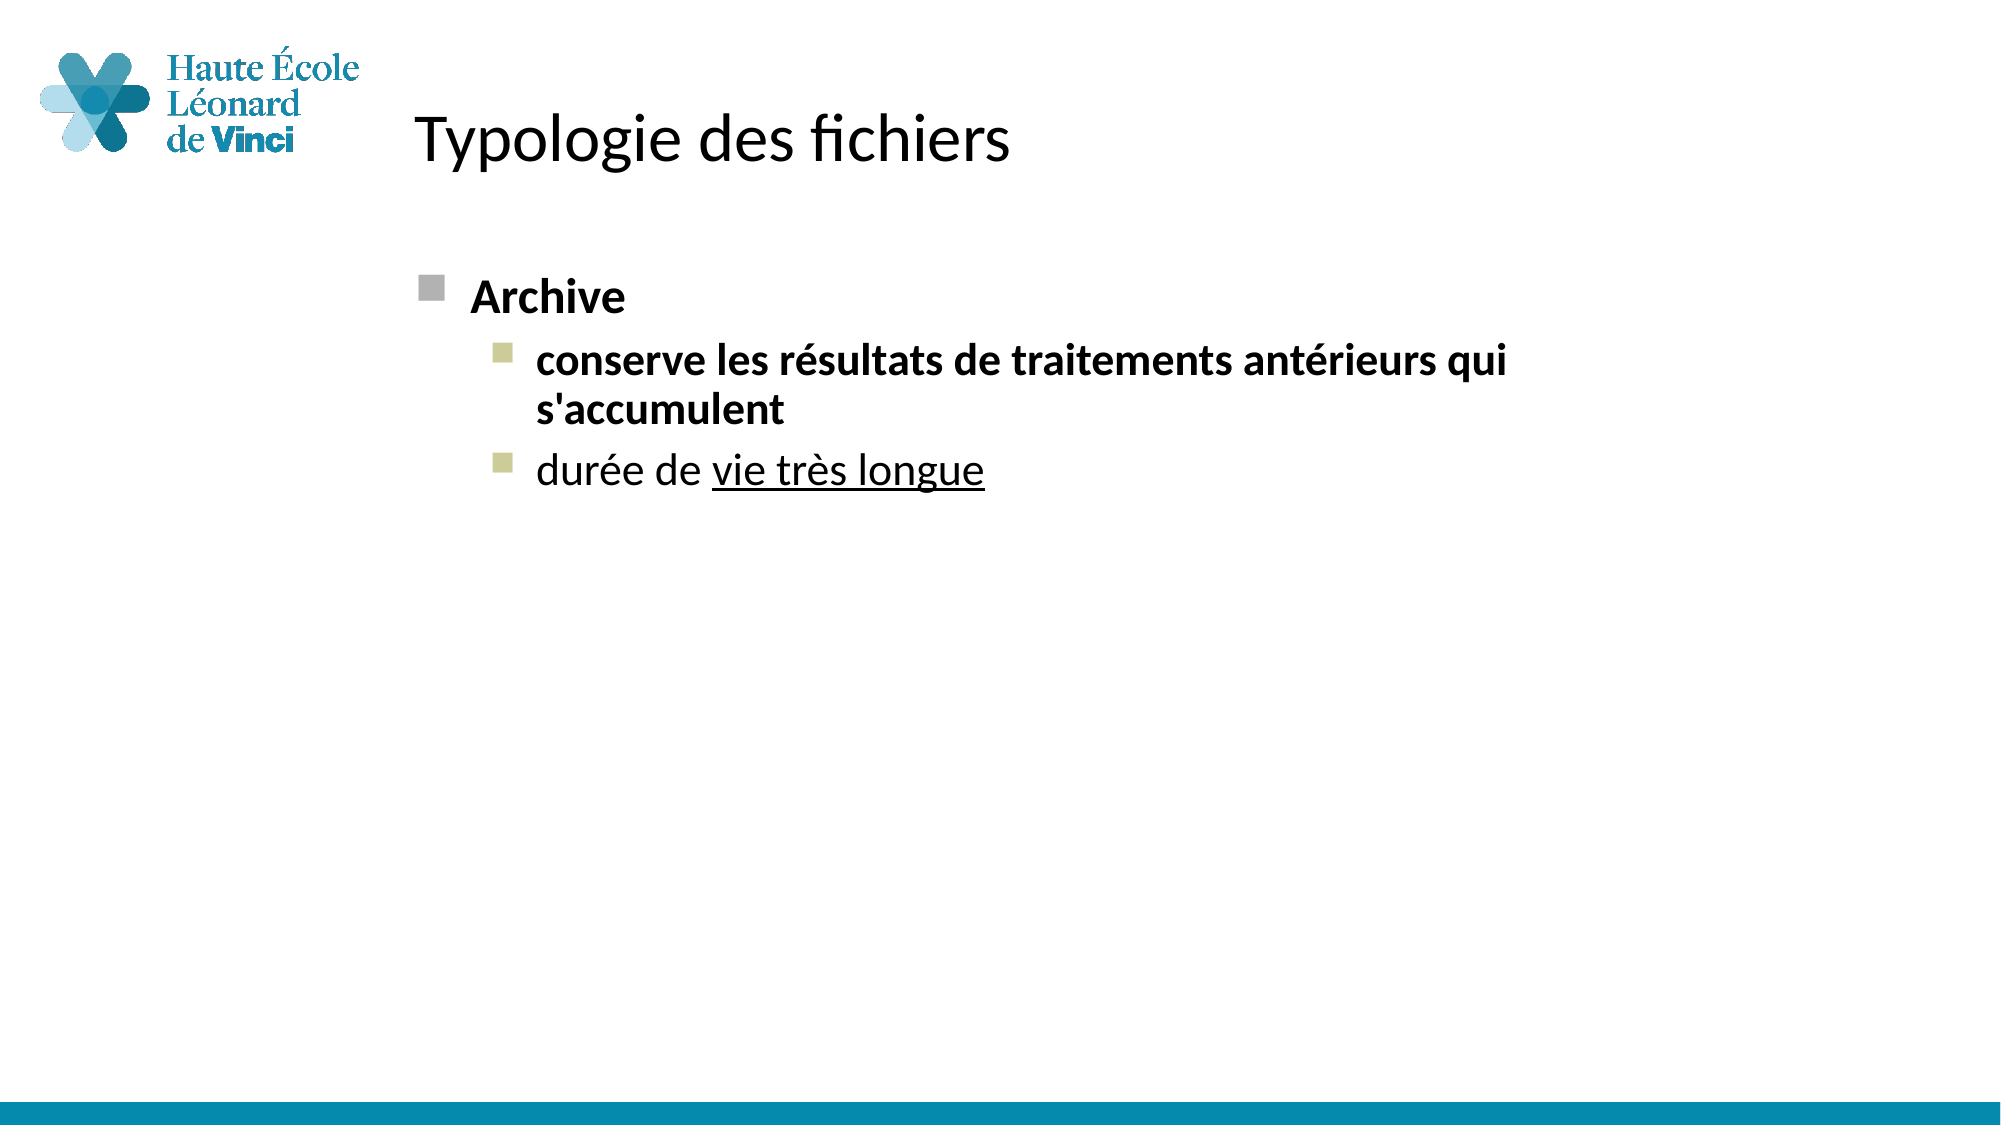

# Typologie des fichiers
Archive
conserve les résultats de traitements antérieurs qui s'accumulent
durée de vie très longue